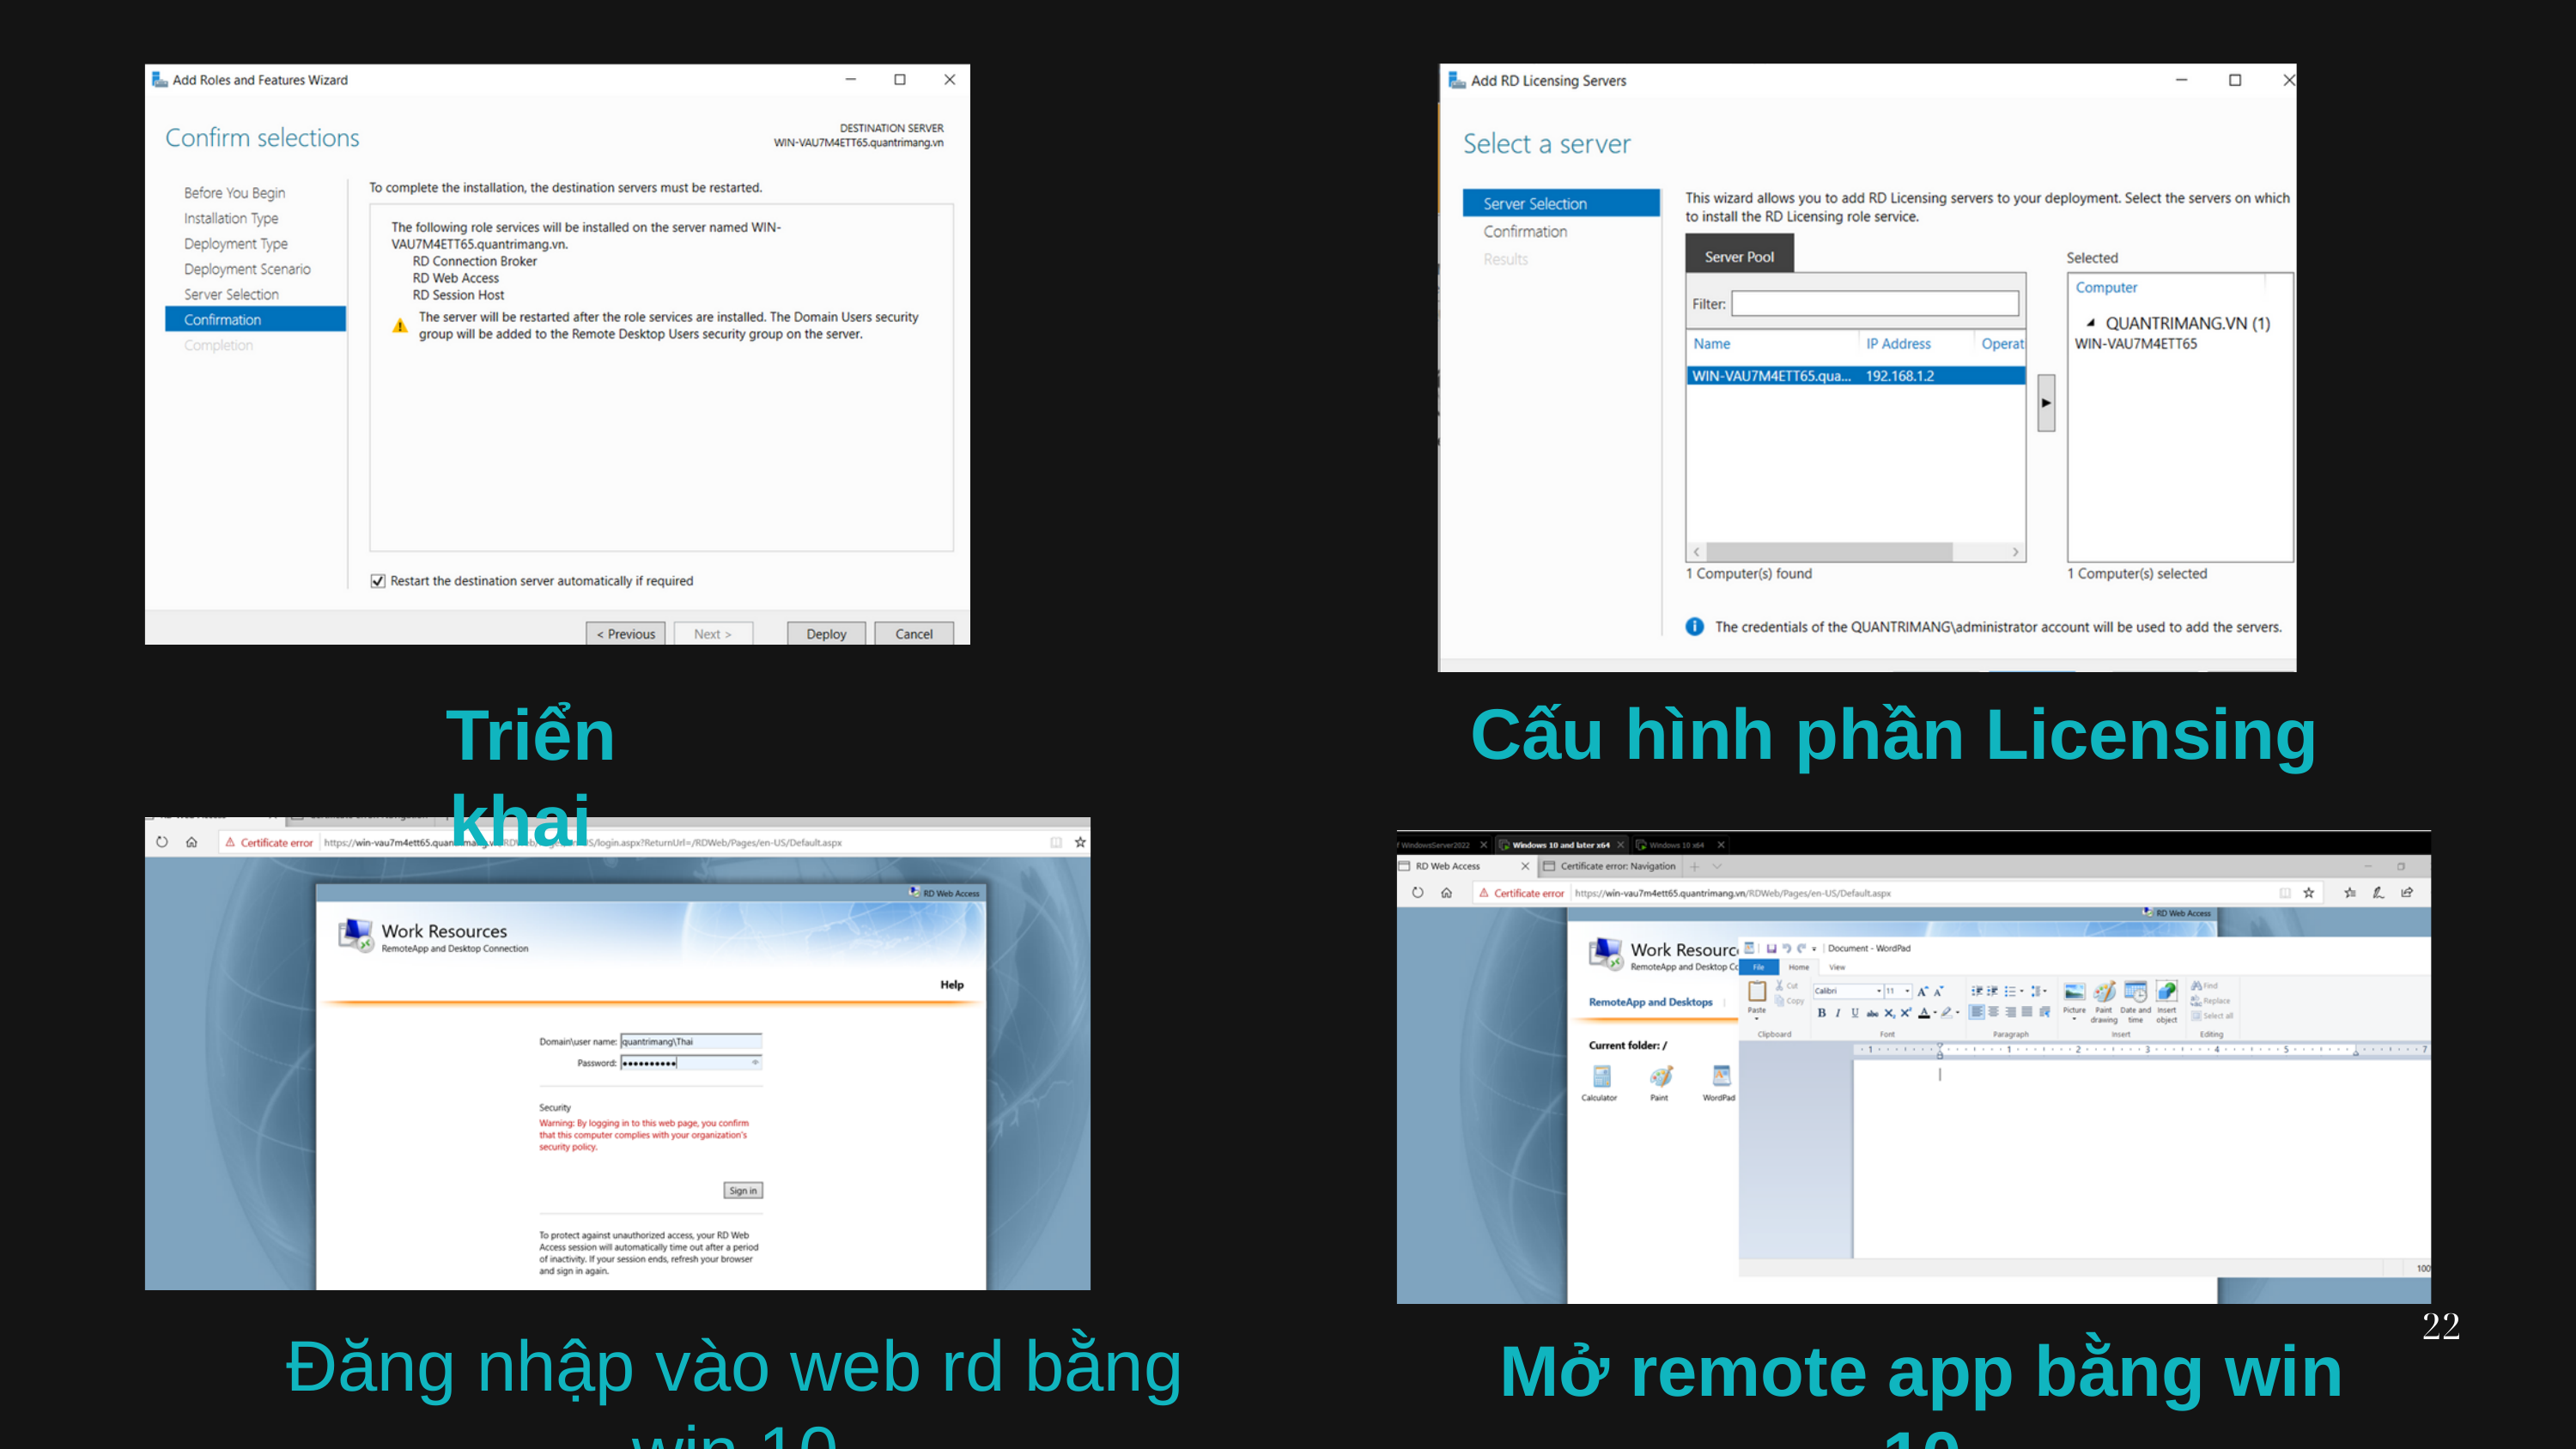

Cấu hình phần Licensing
Triển khai

22
Đăng nhập vào web rd bằng win 10
Mở remote app bằng win 10